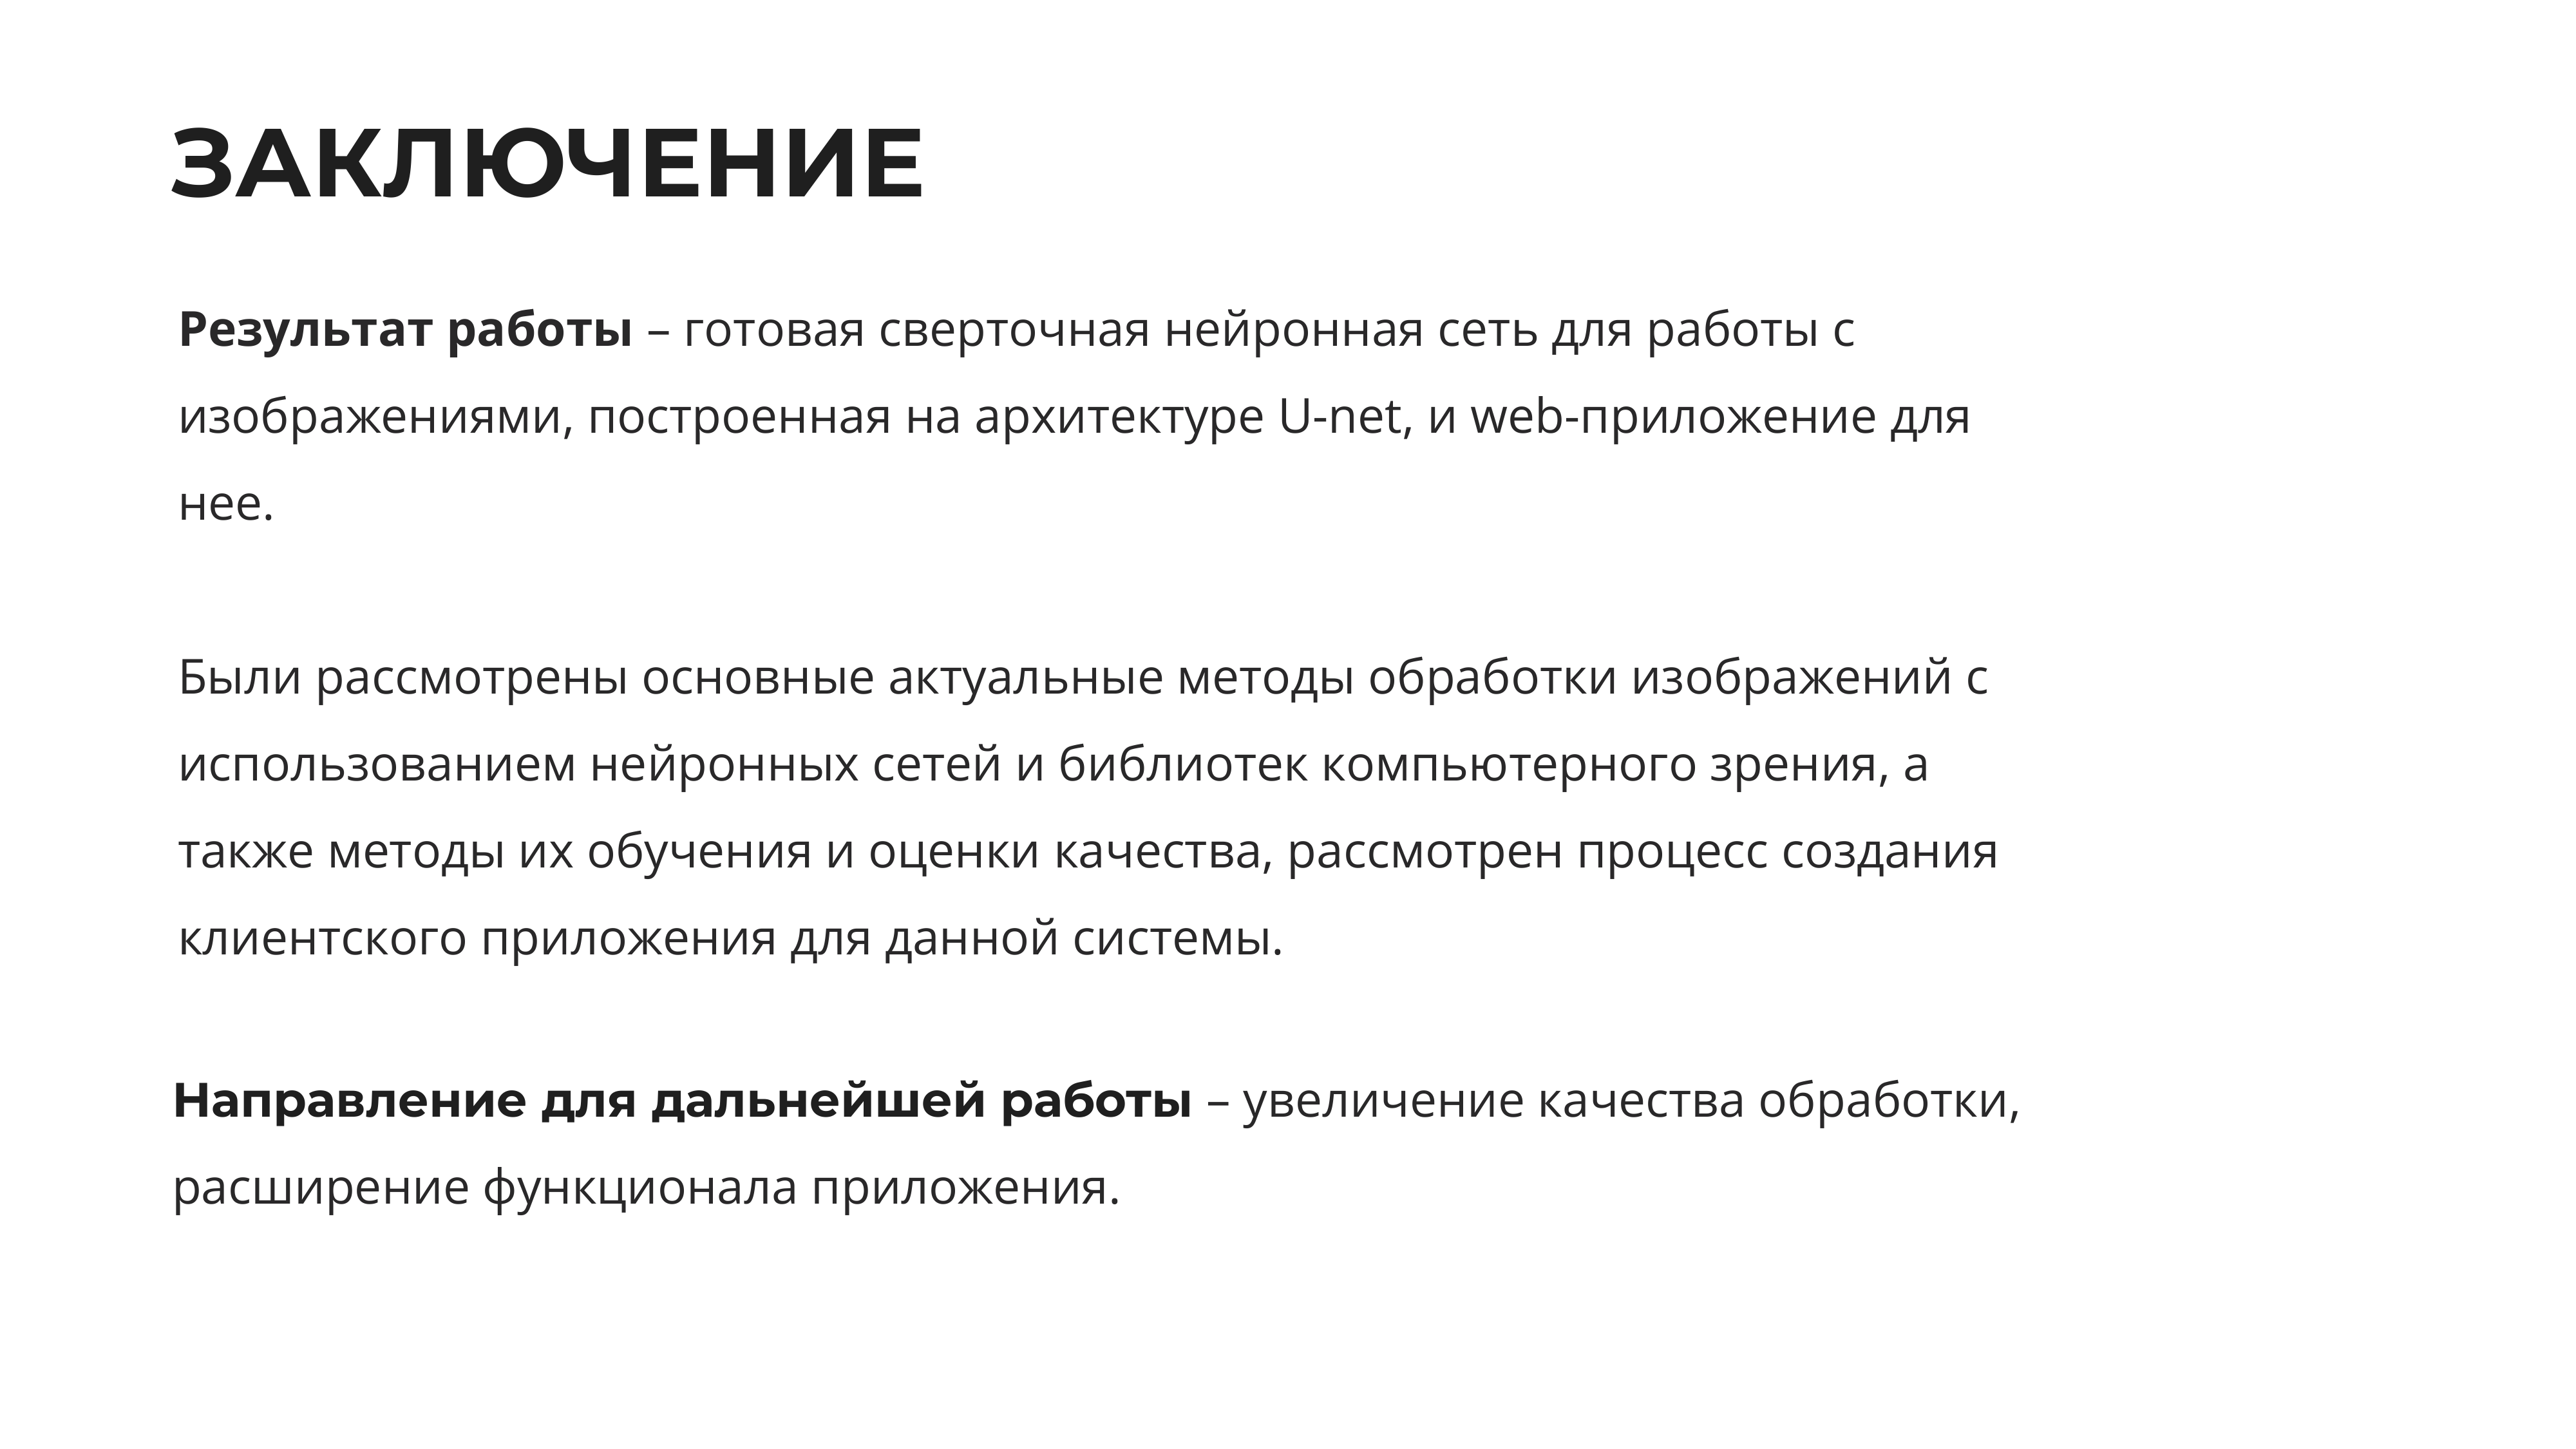

ЗАКЛЮЧЕНИЕ
Результат работы – готовая сверточная нейронная сеть для работы с изображениями, построенная на архитектуре U-net, и web-приложение для нее.

Были рассмотрены основные актуальные методы обработки изображений с использованием нейронных сетей и библиотек компьютерного зрения, а также методы их обучения и оценки качества, рассмотрен процесс создания клиентского приложения для данной системы.
Направление для дальнейшей работы – увеличение качества обработки,
расширение функционала приложения.